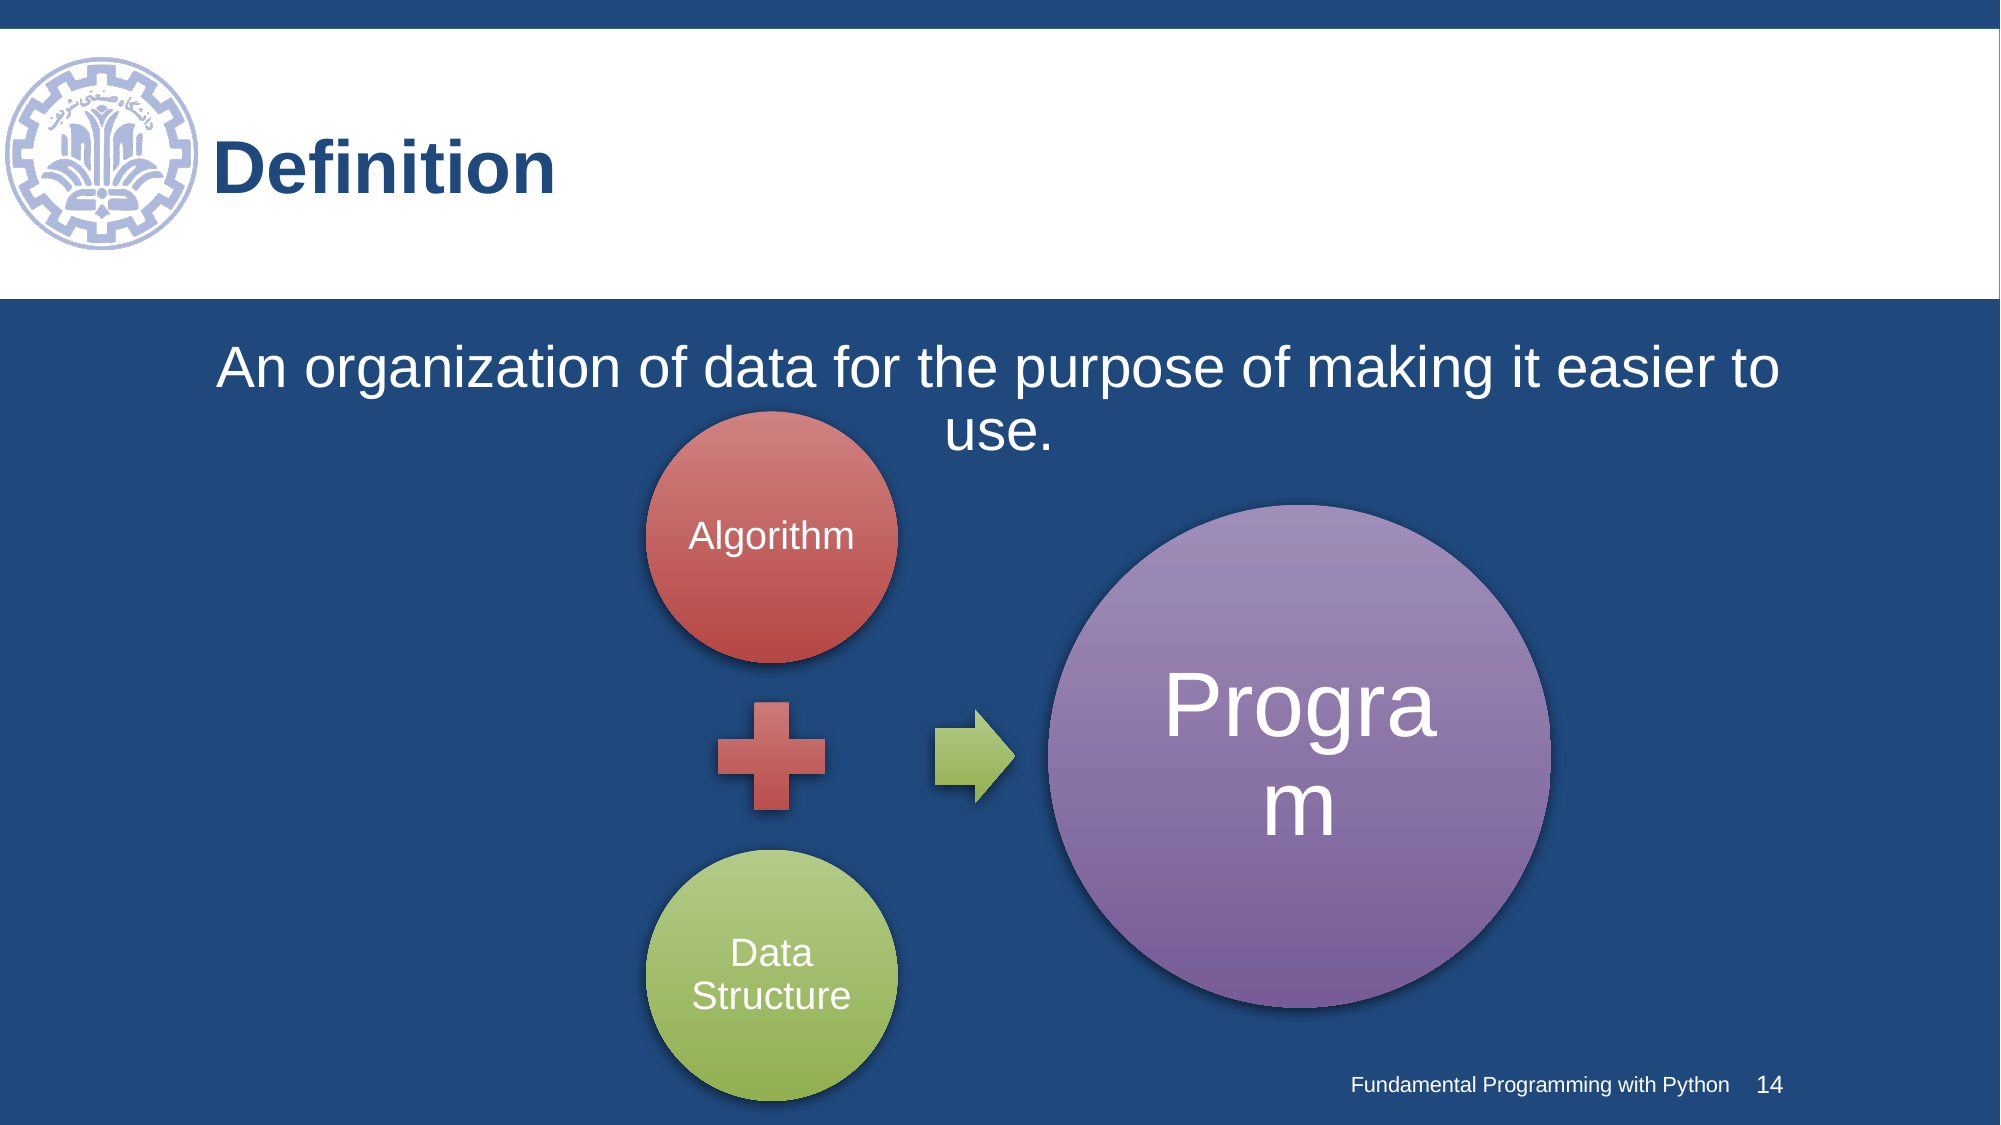

# Definition
An organization of data for the purpose of making it easier to use.

Algorithm

Data Structure

Program
Fundamental Programming with Python
14